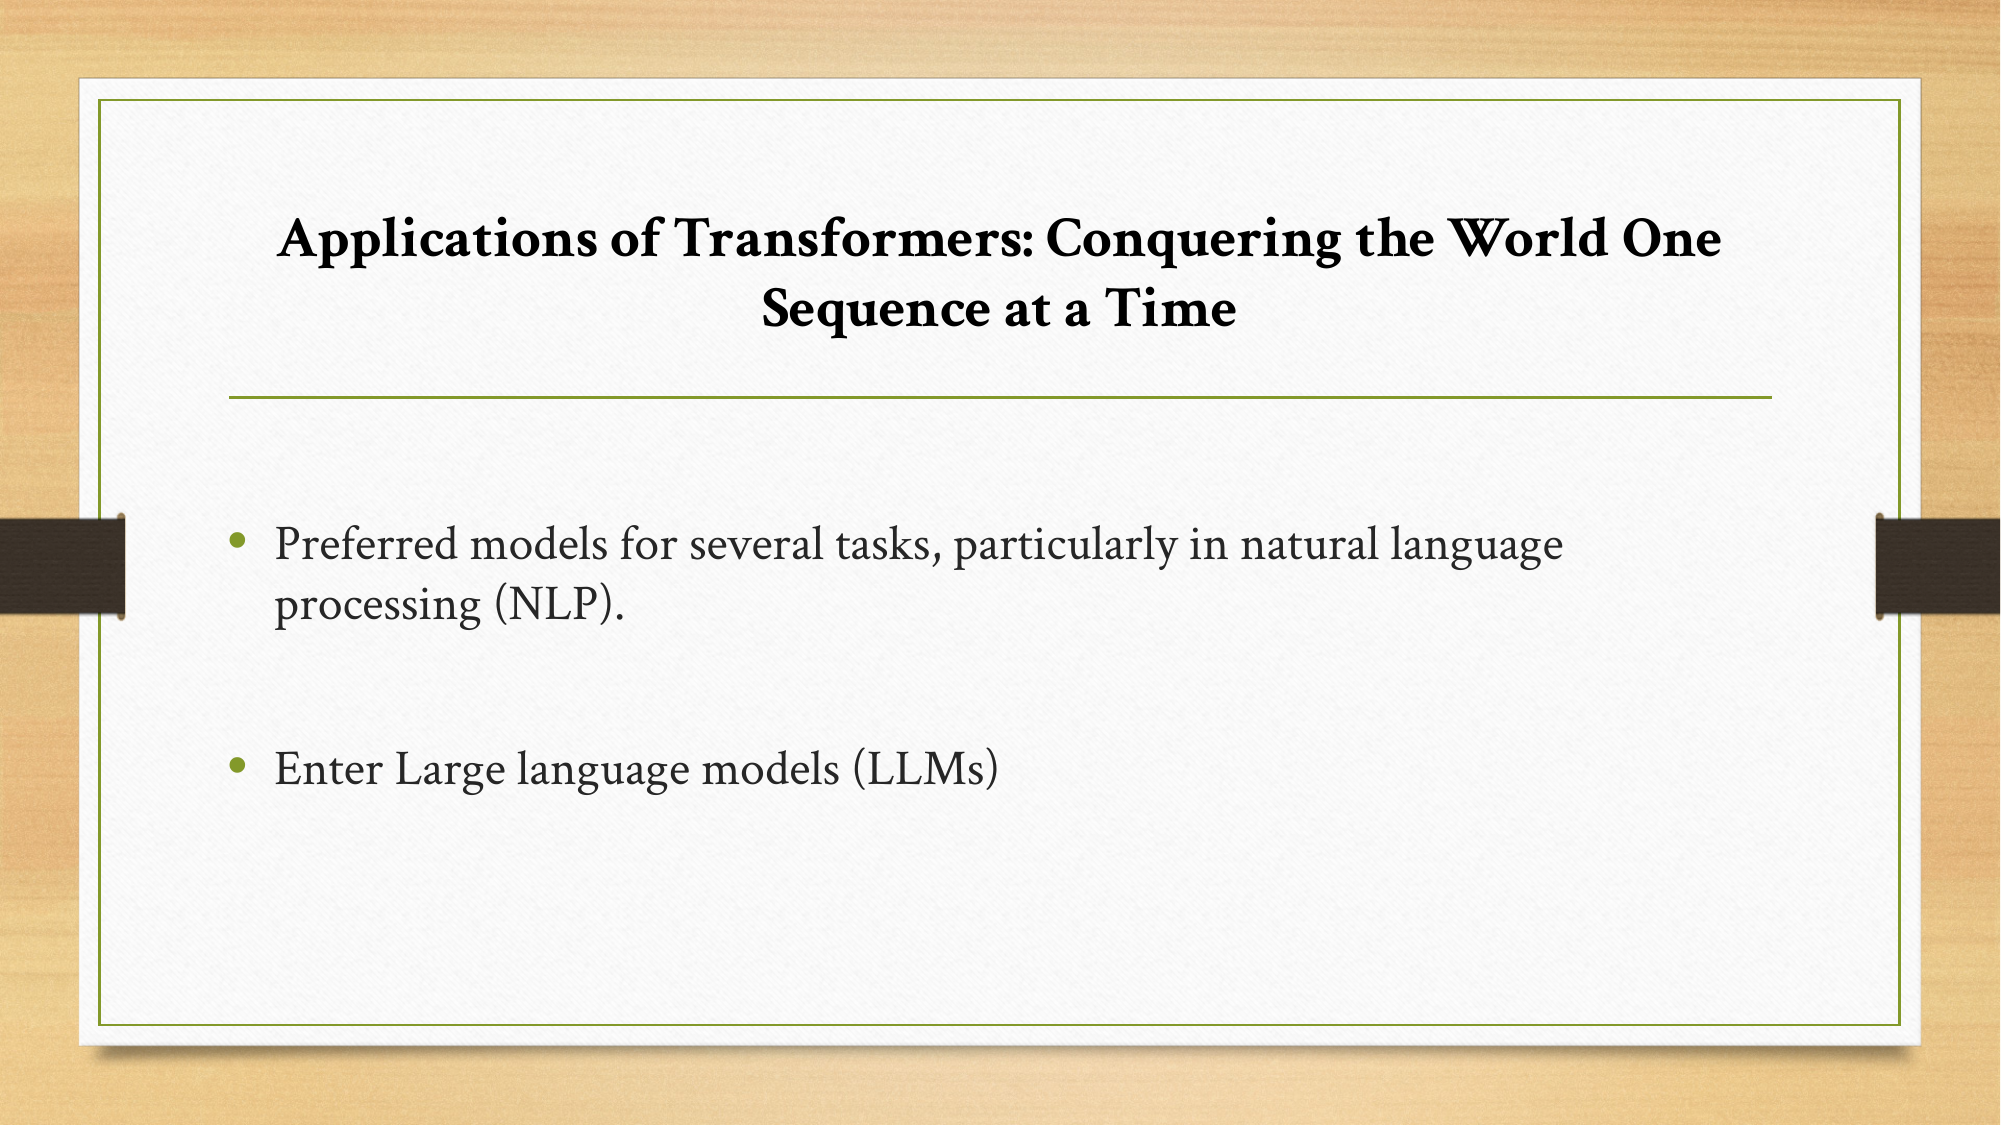

# Applications of Transformers: Conquering the World One Sequence at a Time

Preferred models for several tasks, particularly in natural language processing (NLP).

Enter Large language models (LLMs)